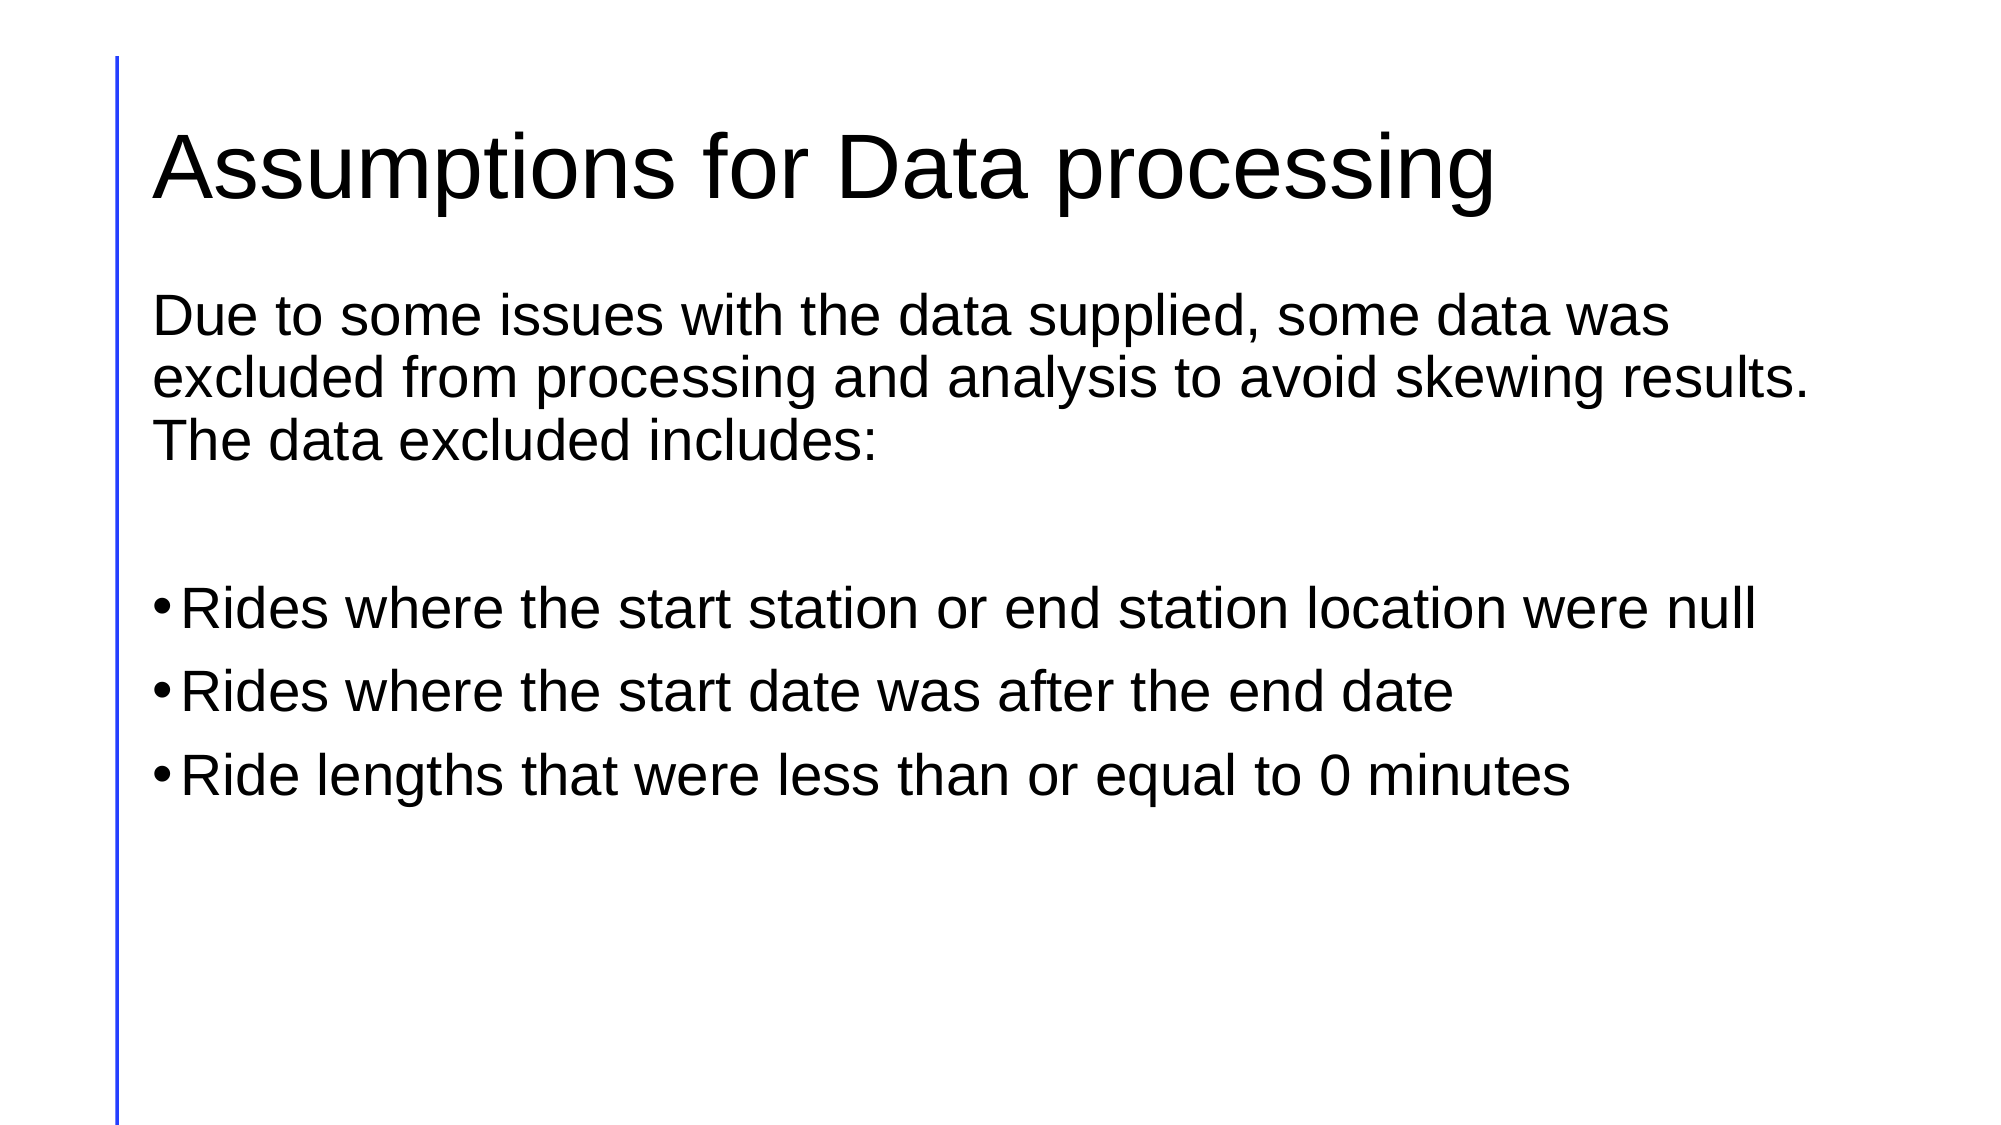

# Assumptions for Data processing
Due to some issues with the data supplied, some data was excluded from processing and analysis to avoid skewing results. The data excluded includes:

Rides where the start station or end station location were null
Rides where the start date was after the end date
Ride lengths that were less than or equal to 0 minutes